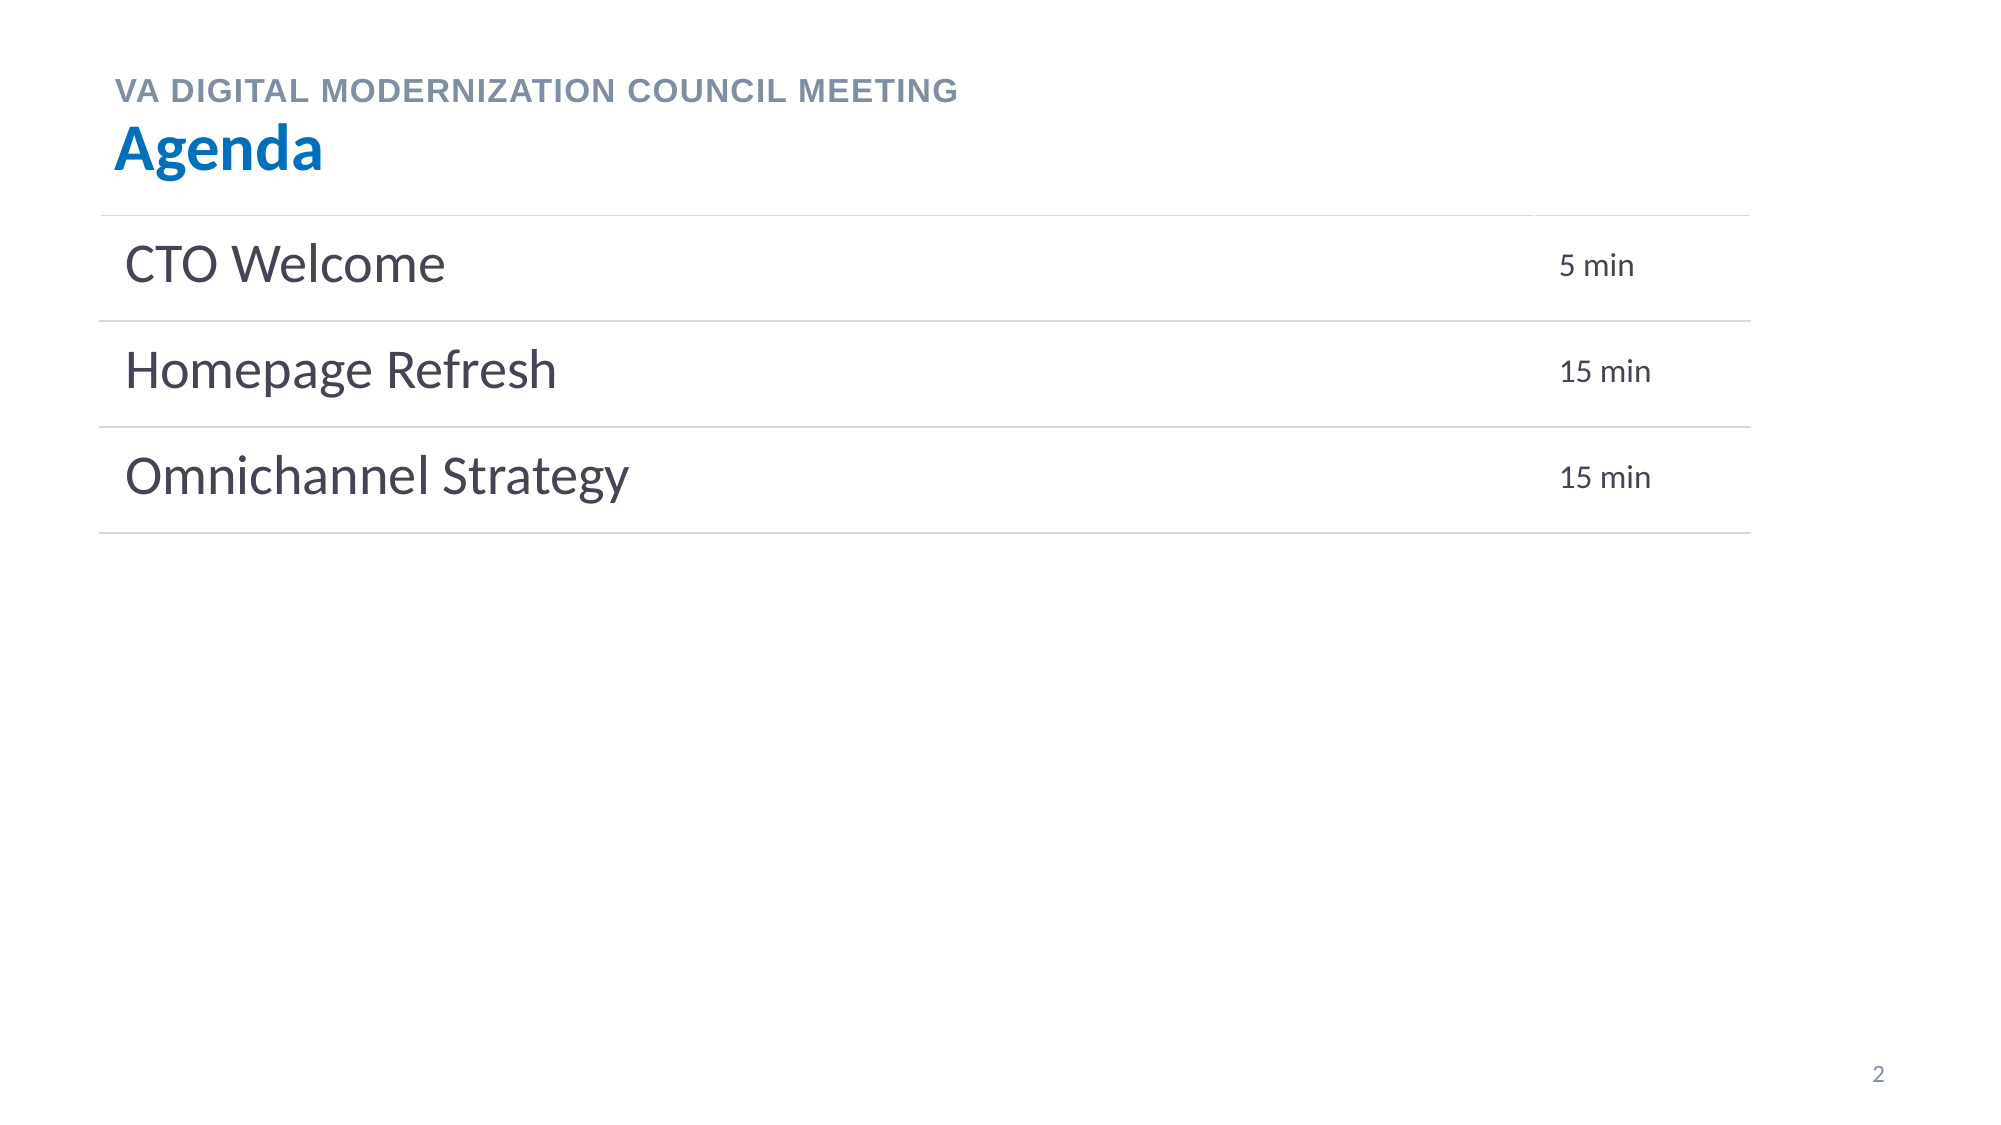

VA Digital Modernization Council Meeting

# Agenda
| CTO Welcome | 5 min |
| --- | --- |
| Homepage Refresh | 15 min |
| Omnichannel Strategy | 15 min |
2